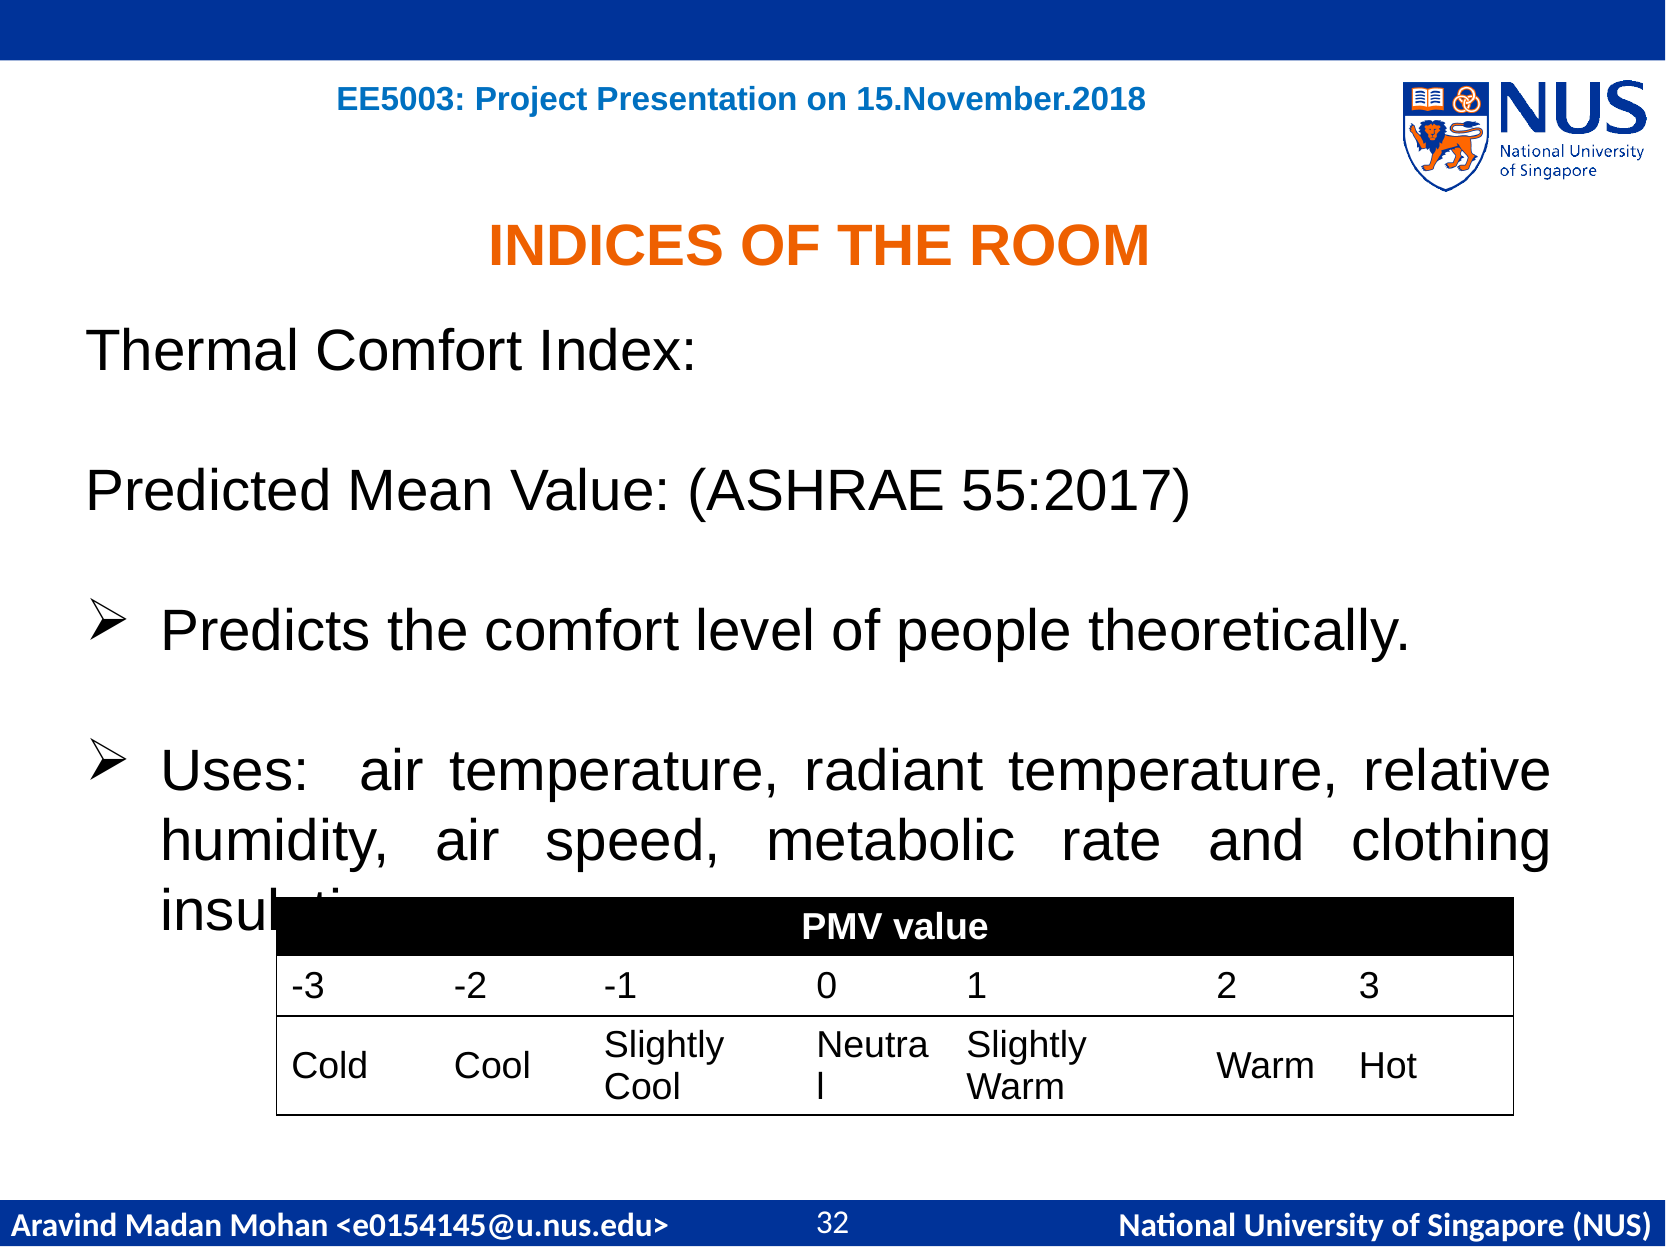

Indices of the Room
Thermal Comfort Index:

Predicted Mean Value: (ASHRAE 55:2017)

Predicts the comfort level of people theoretically.

Uses:  air temperature, radiant temperature, relative humidity, air speed, metabolic rate and clothing insulation.

| PMV value |  |  |  |  |  |  |
| --- | --- | --- | --- | --- | --- | --- |
| -3 | -2 | -1 | 0 | 1 | 2 | 3 |
| Cold | Cool | Slightly Cool | Neutral | Slightly Warm | Warm | Hot |

32